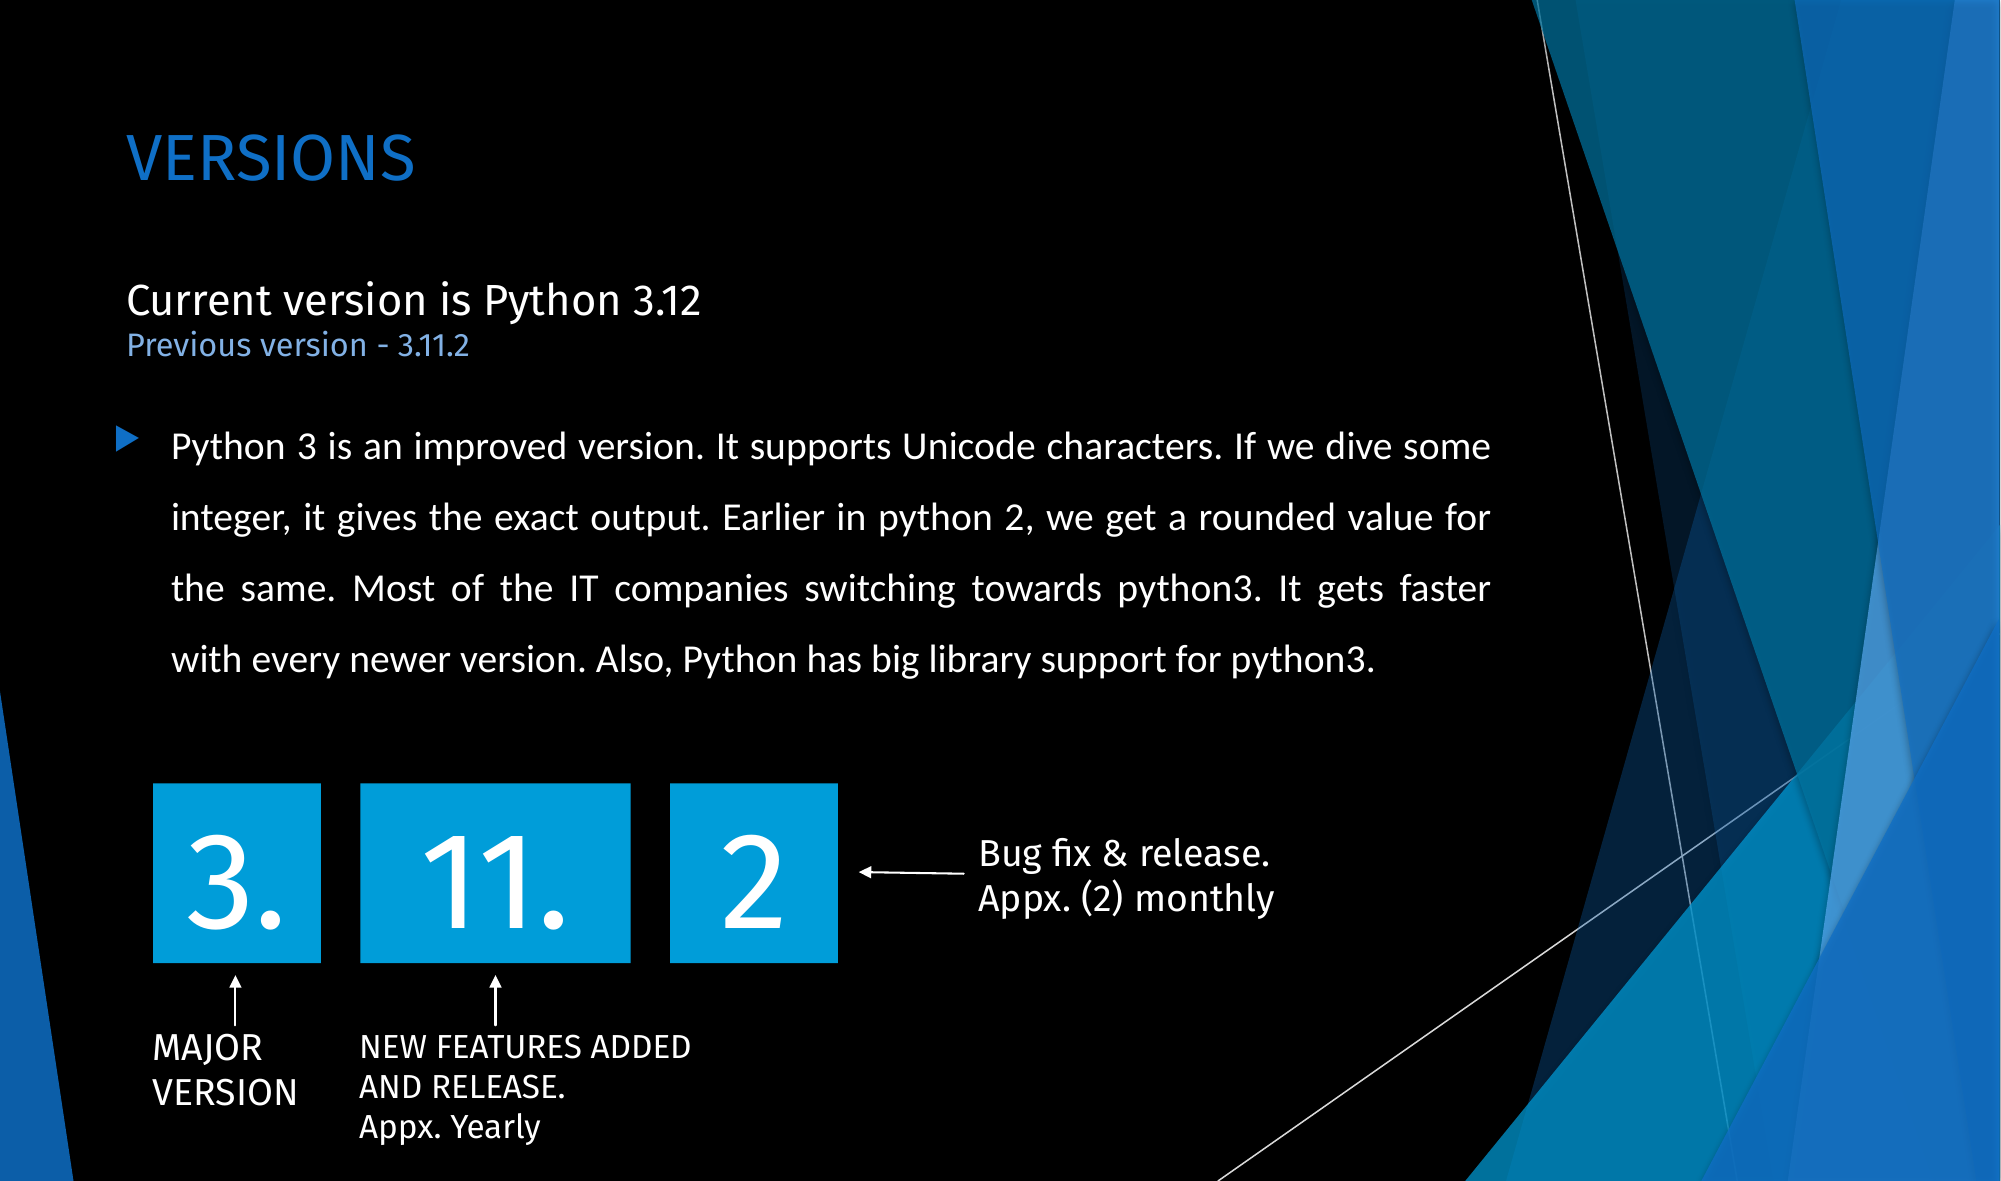

# VERSIONS Current version is Python 3.12 Previous version - 3.11.2
Python 3 is an improved version. It supports Unicode characters. If we dive some integer, it gives the exact output. Earlier in python 2, we get a rounded value for the same. Most of the IT companies switching towards python3. It gets faster with every newer version. Also, Python has big library support for python3.
3.
11.
2
Bug fix & release.
Appx. (2) monthly
MAJOR VERSION
NEW FEATURES ADDED AND RELEASE.
Appx. Yearly